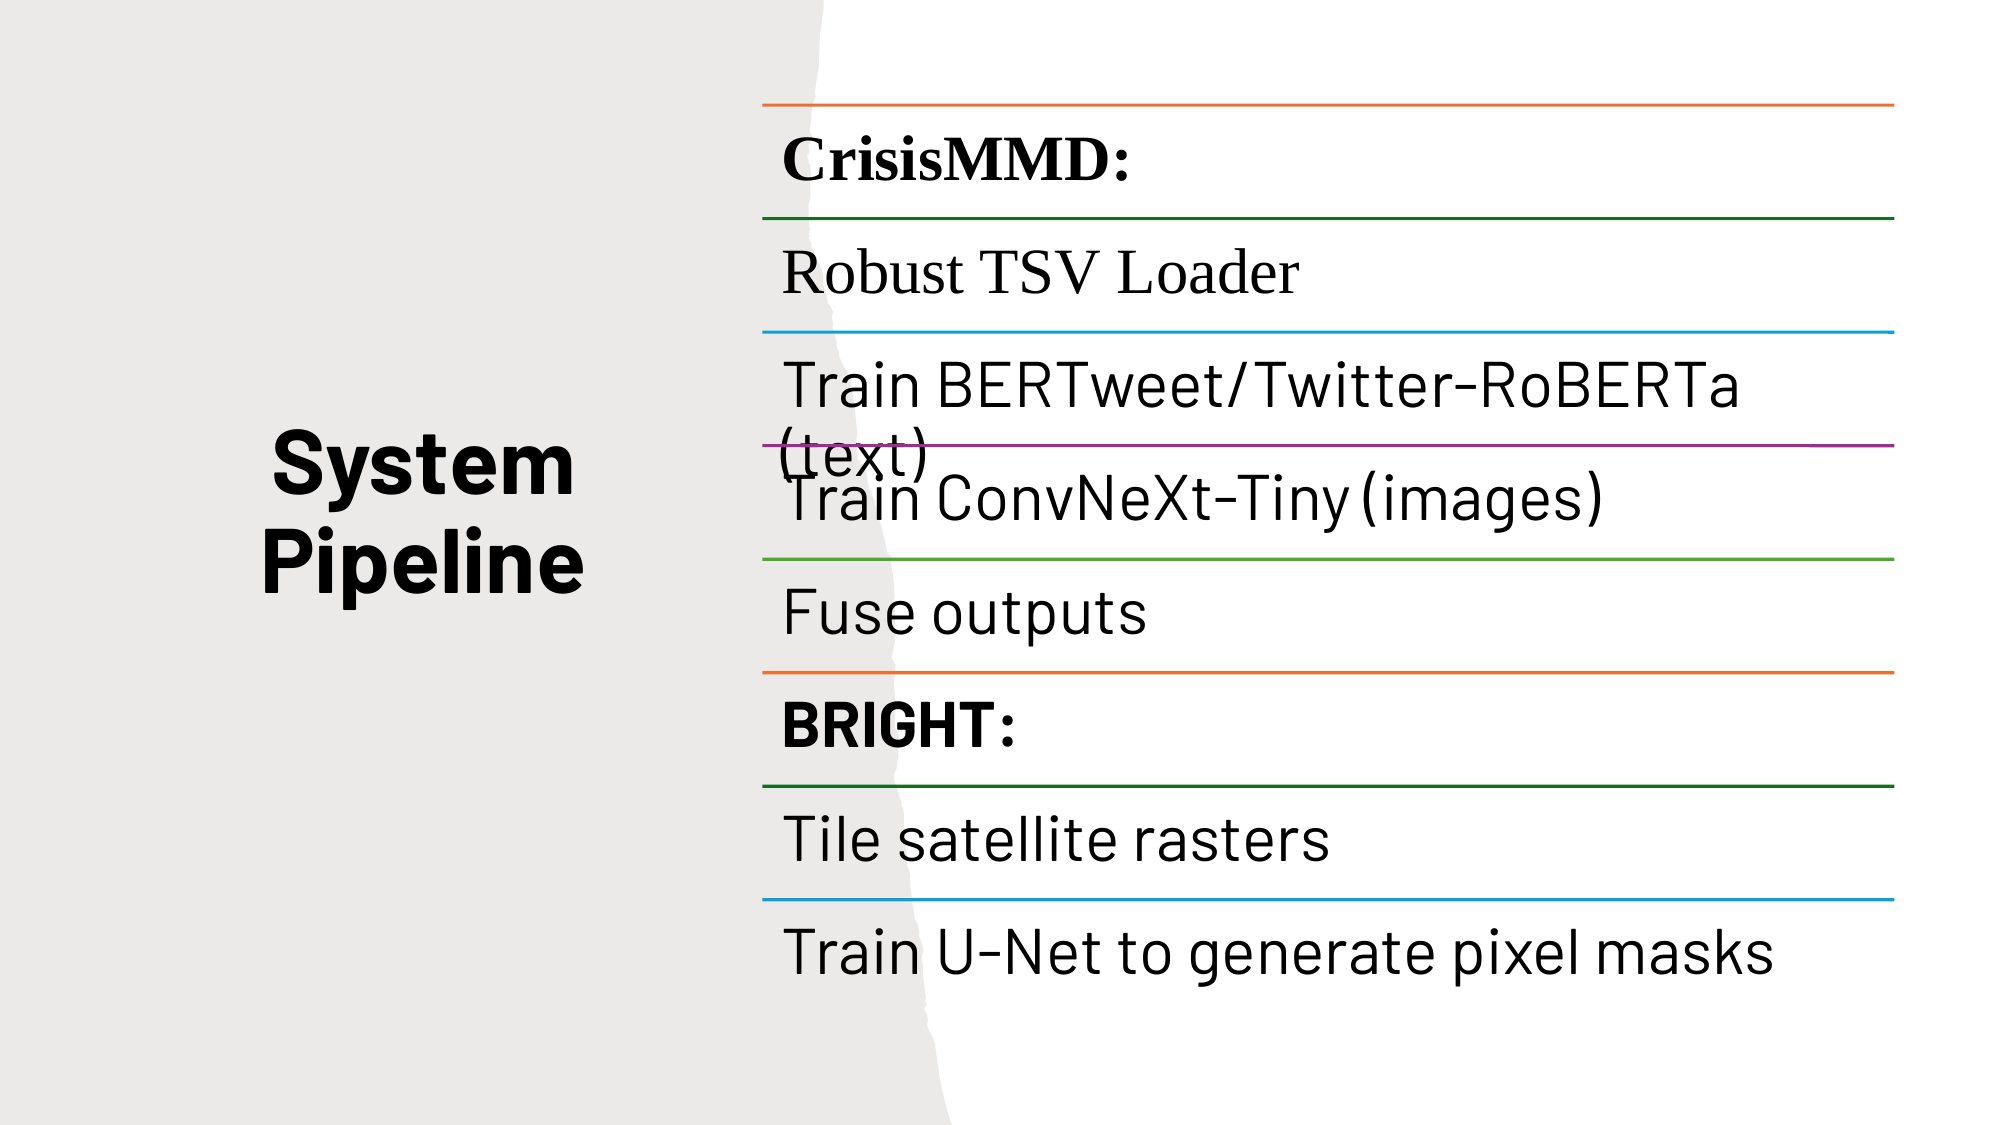

CrisisMMD:
Robust TSV Loader
Train BERTweet/Twitter-RoBERTa (text)
Train ConvNeXt-Tiny (images)
Fuse outputs
BRIGHT:
Tile satellite rasters
Train U-Net to generate pixel masks
# System Pipeline